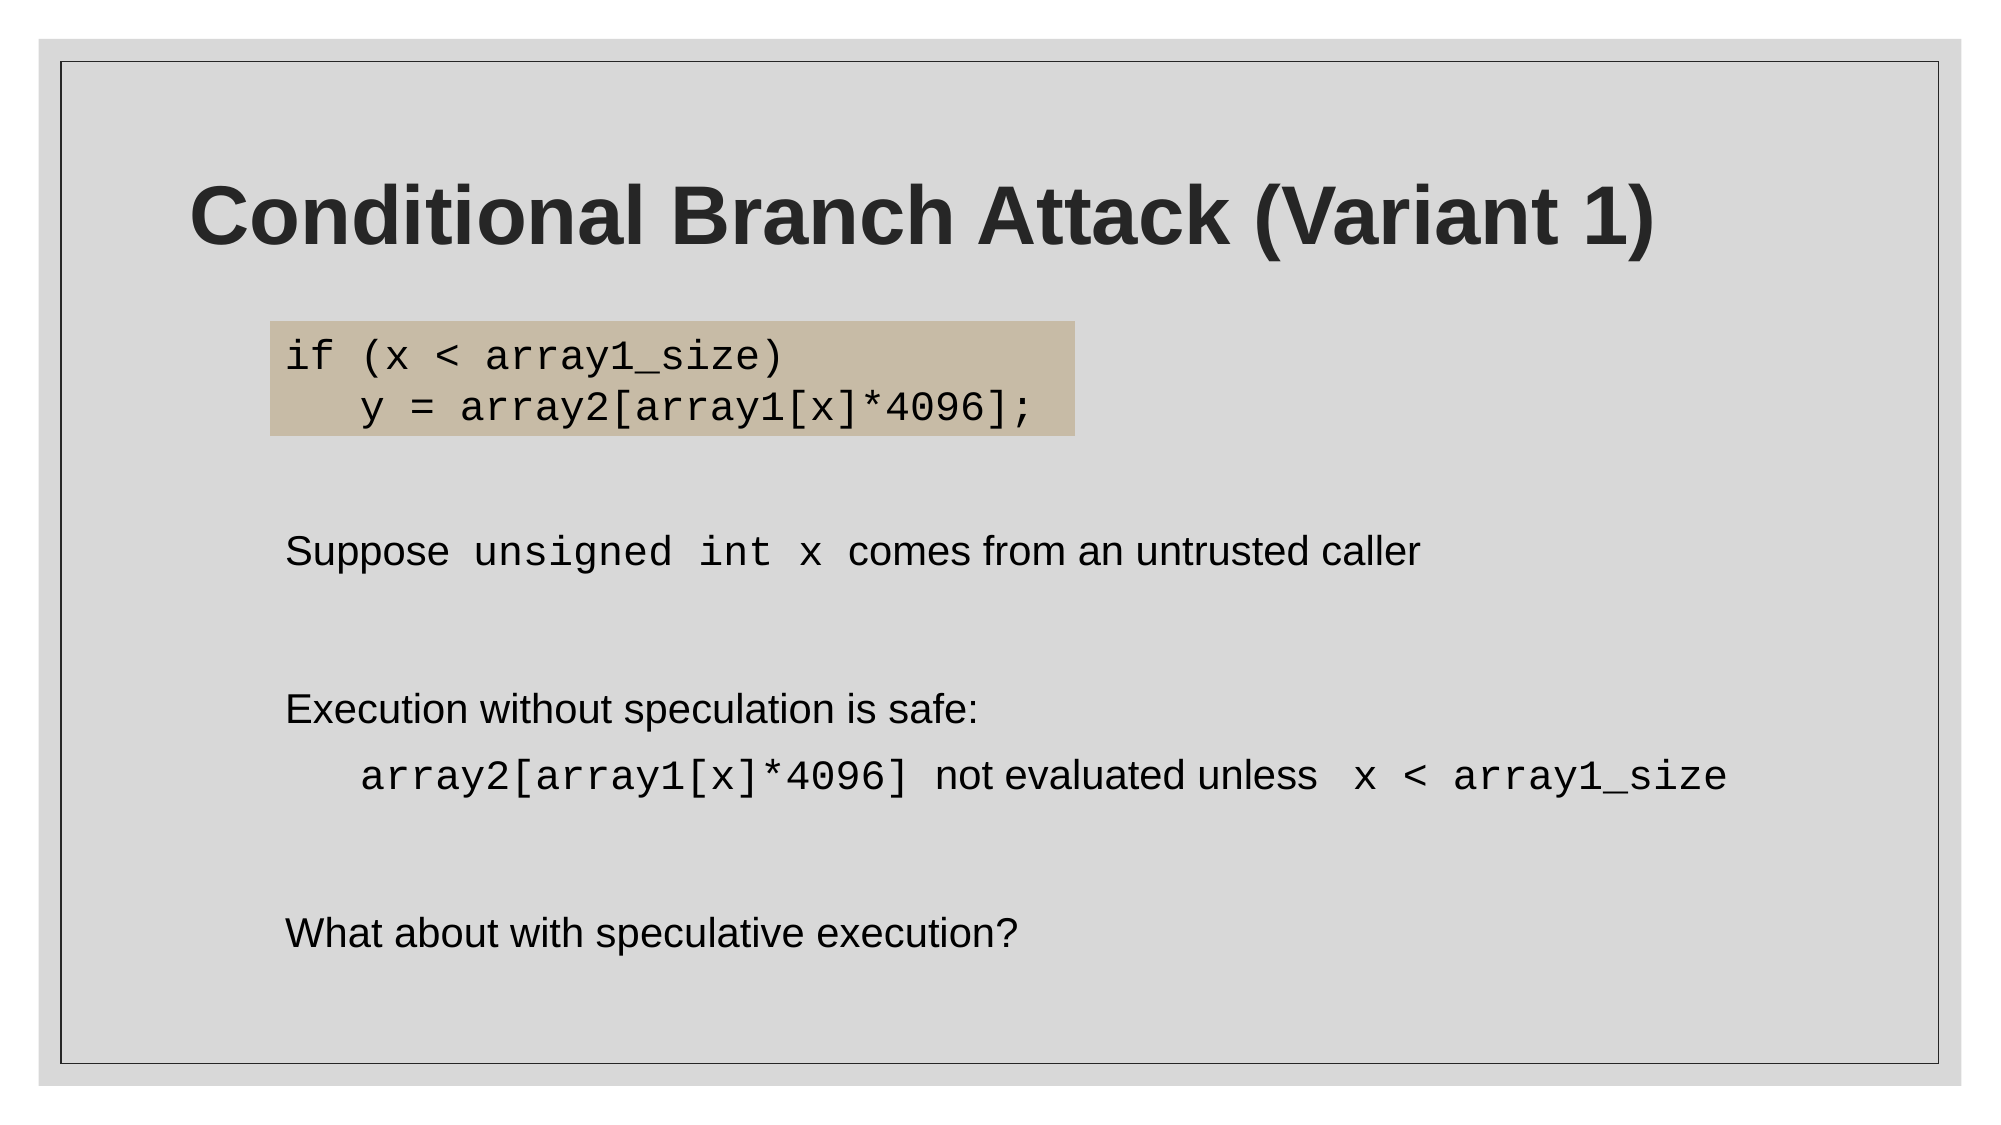

# Conditional Branch Attack (Variant 1)
if (x < array1_size)
   y = array2[array1[x]*4096];
Suppose  unsigned int x comes from an untrusted caller

Execution without speculation is safe:
array2[array1[x]*4096] not evaluated unless   x < array1_size

What about with speculative execution?